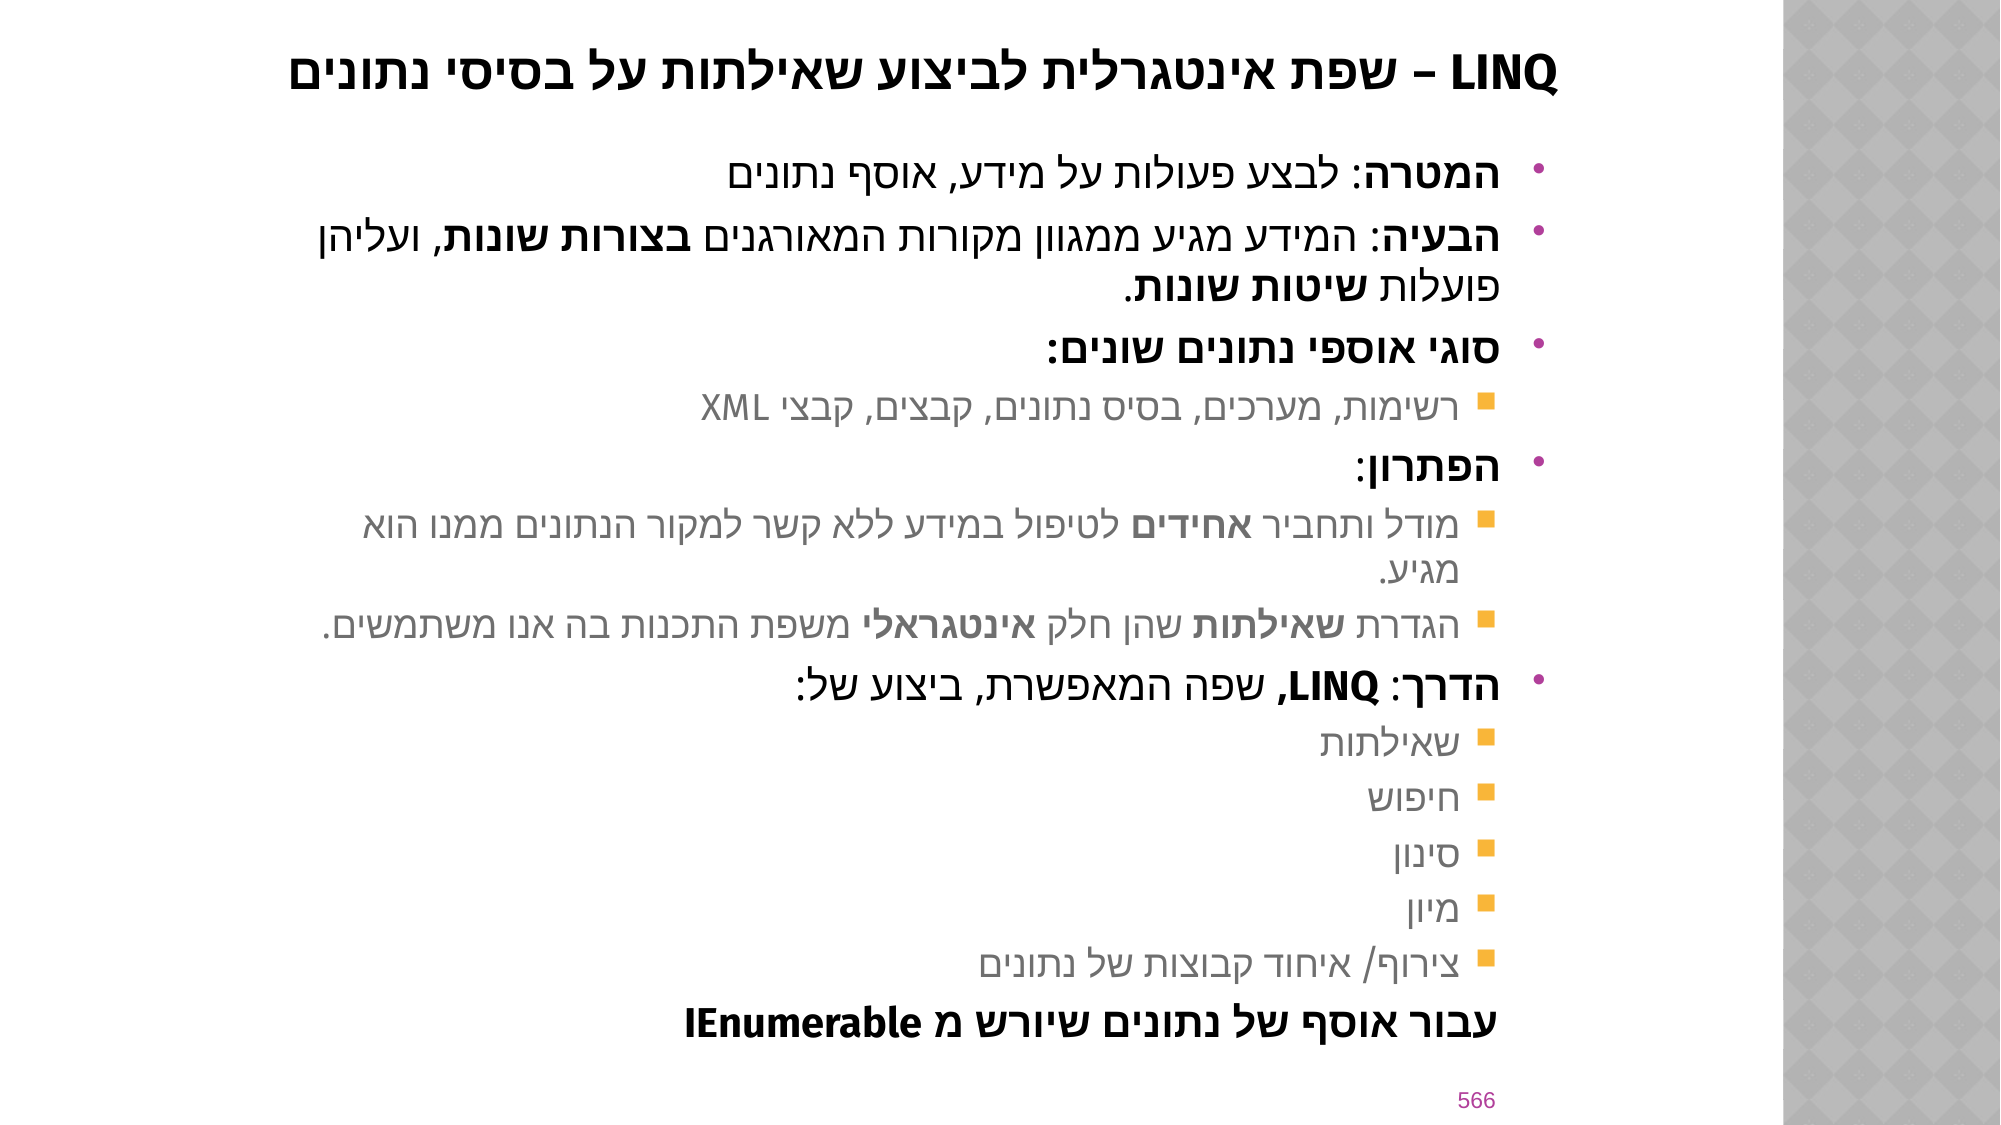

# Linq – שפת אינטגרלית לביצוע שאילתות על בסיסי נתונים
המטרה: לבצע פעולות על מידע, אוסף נתונים
הבעיה: המידע מגיע ממגוון מקורות המאורגנים בצורות שונות, ועליהן פועלות שיטות שונות.
סוגי אוספי נתונים שונים:
רשימות, מערכים, בסיס נתונים, קבצים, קבצי XML
הפתרון:
מודל ותחביר אחידים לטיפול במידע ללא קשר למקור הנתונים ממנו הוא מגיע.
הגדרת שאילתות שהן חלק אינטגראלי משפת התכנות בה אנו משתמשים.
הדרך: LINQ, שפה המאפשרת, ביצוע של:
שאילתות
חיפוש
סינון
מיון
צירוף/ איחוד קבוצות של נתונים
עבור אוסף של נתונים שיורש מ IEnumerable
566